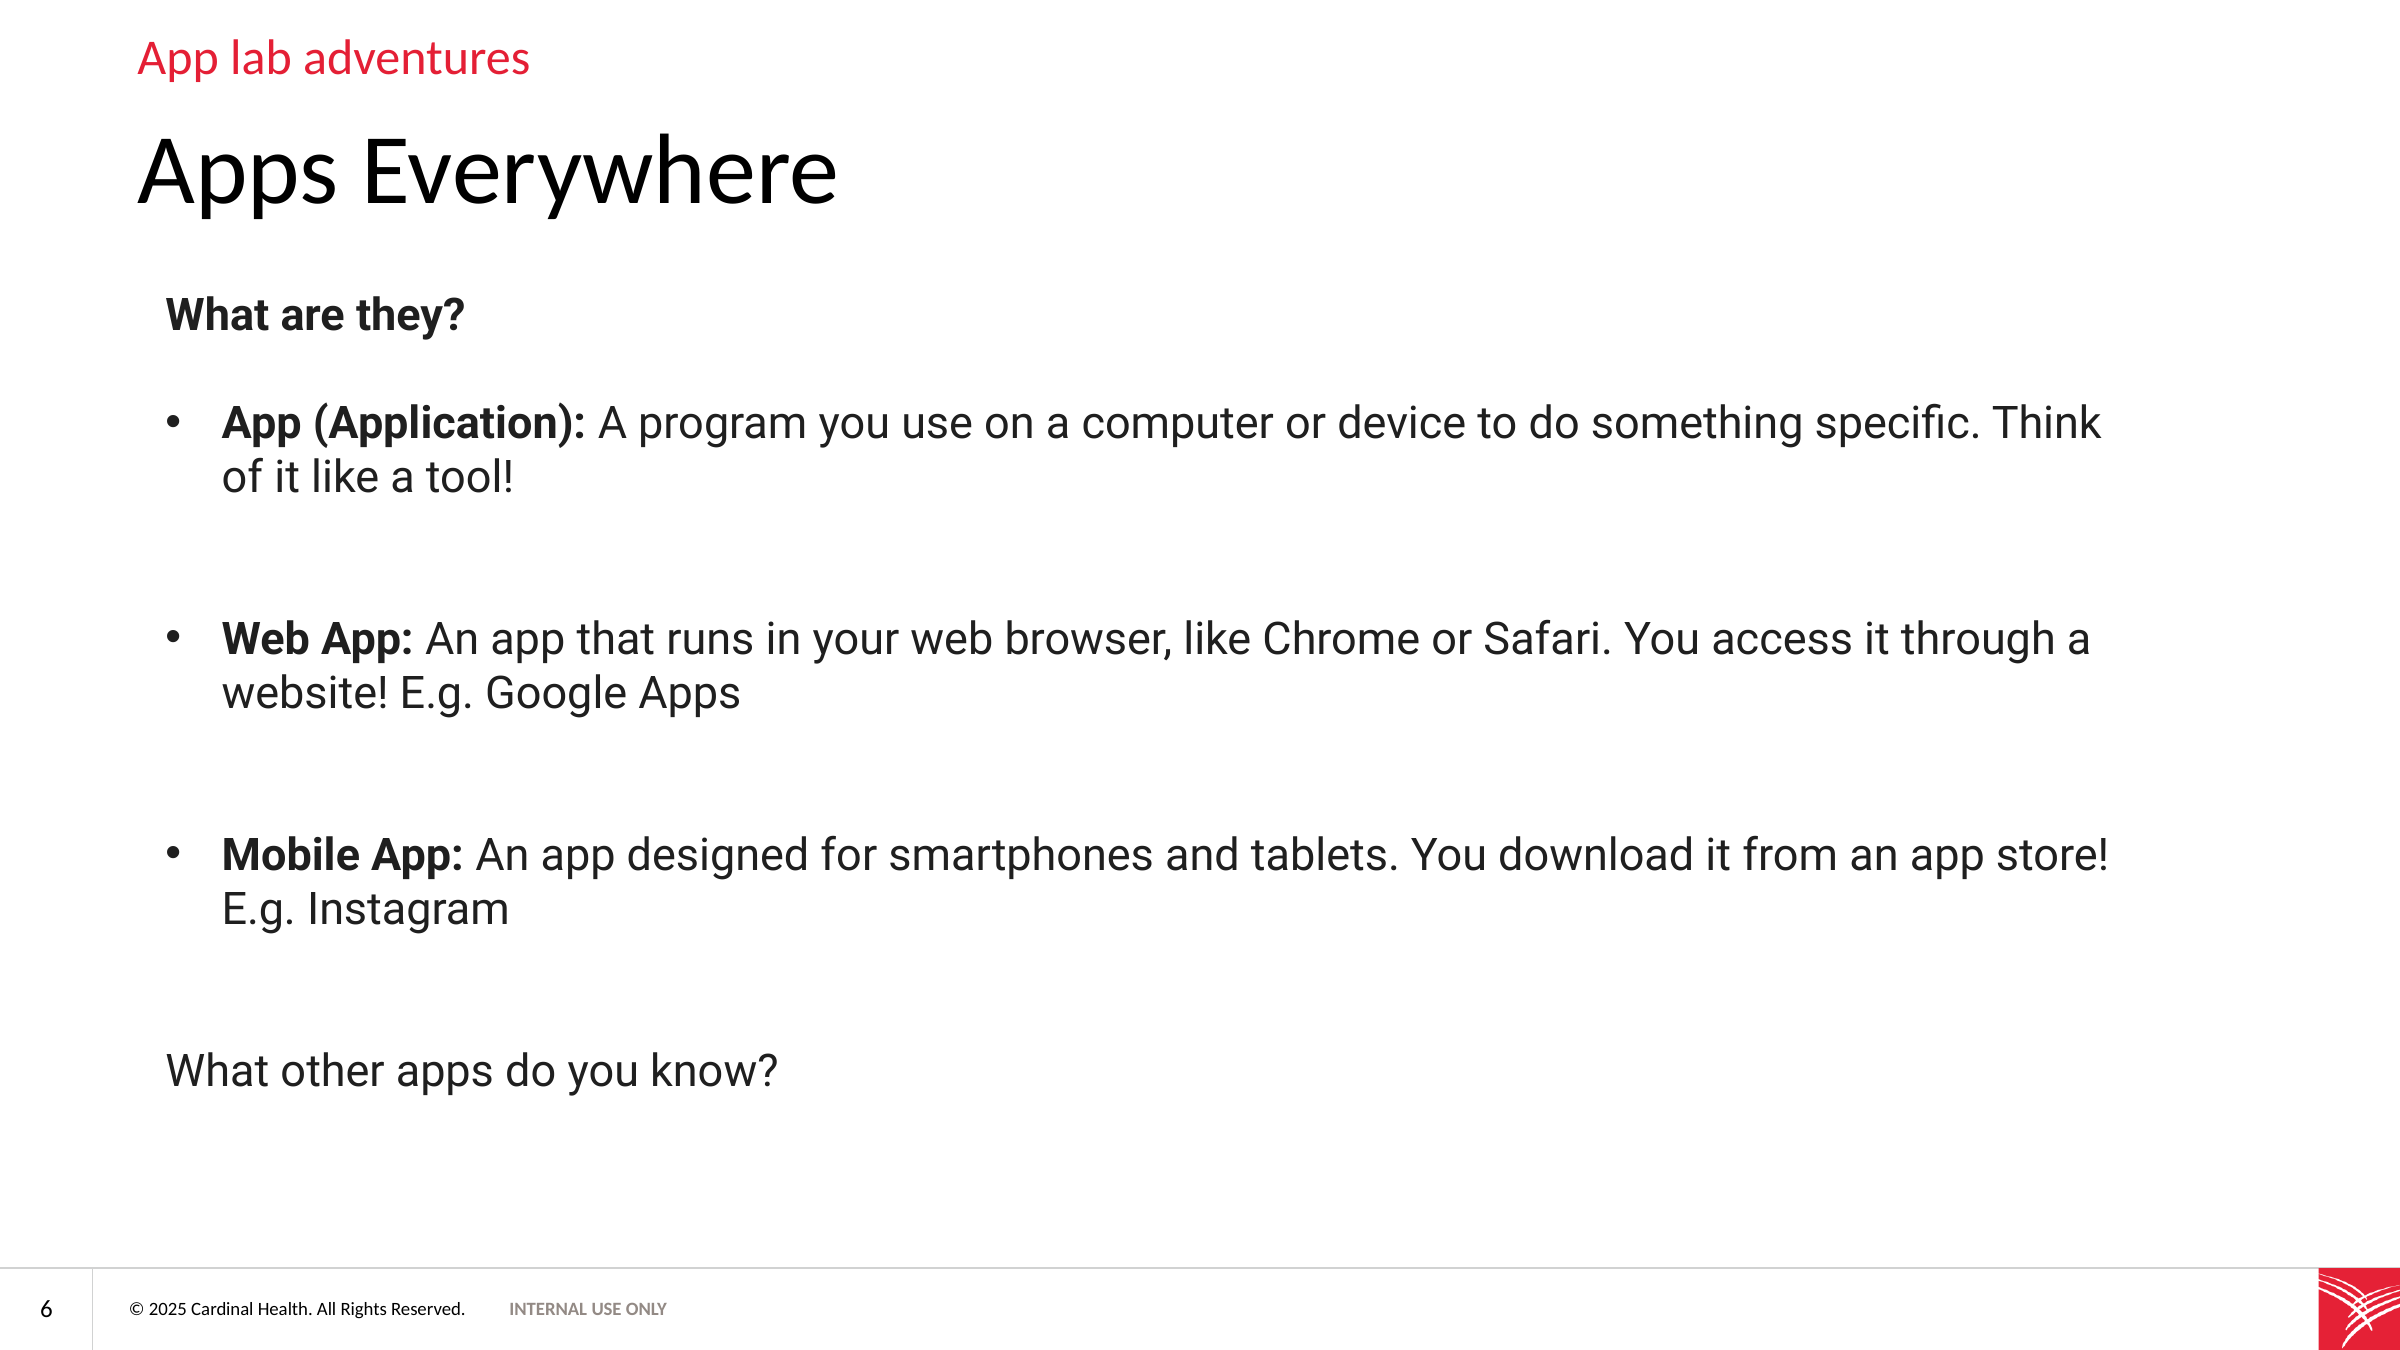

App lab adventures
Apps Everywhere
What are they?

App (Application): A program you use on a computer or device to do something specific. Think of it like a tool!

Web App: An app that runs in your web browser, like Chrome or Safari. You access it through a website! E.g. Google Apps

Mobile App: An app designed for smartphones and tablets. You download it from an app store! E.g. Instagram

What other apps do you know?